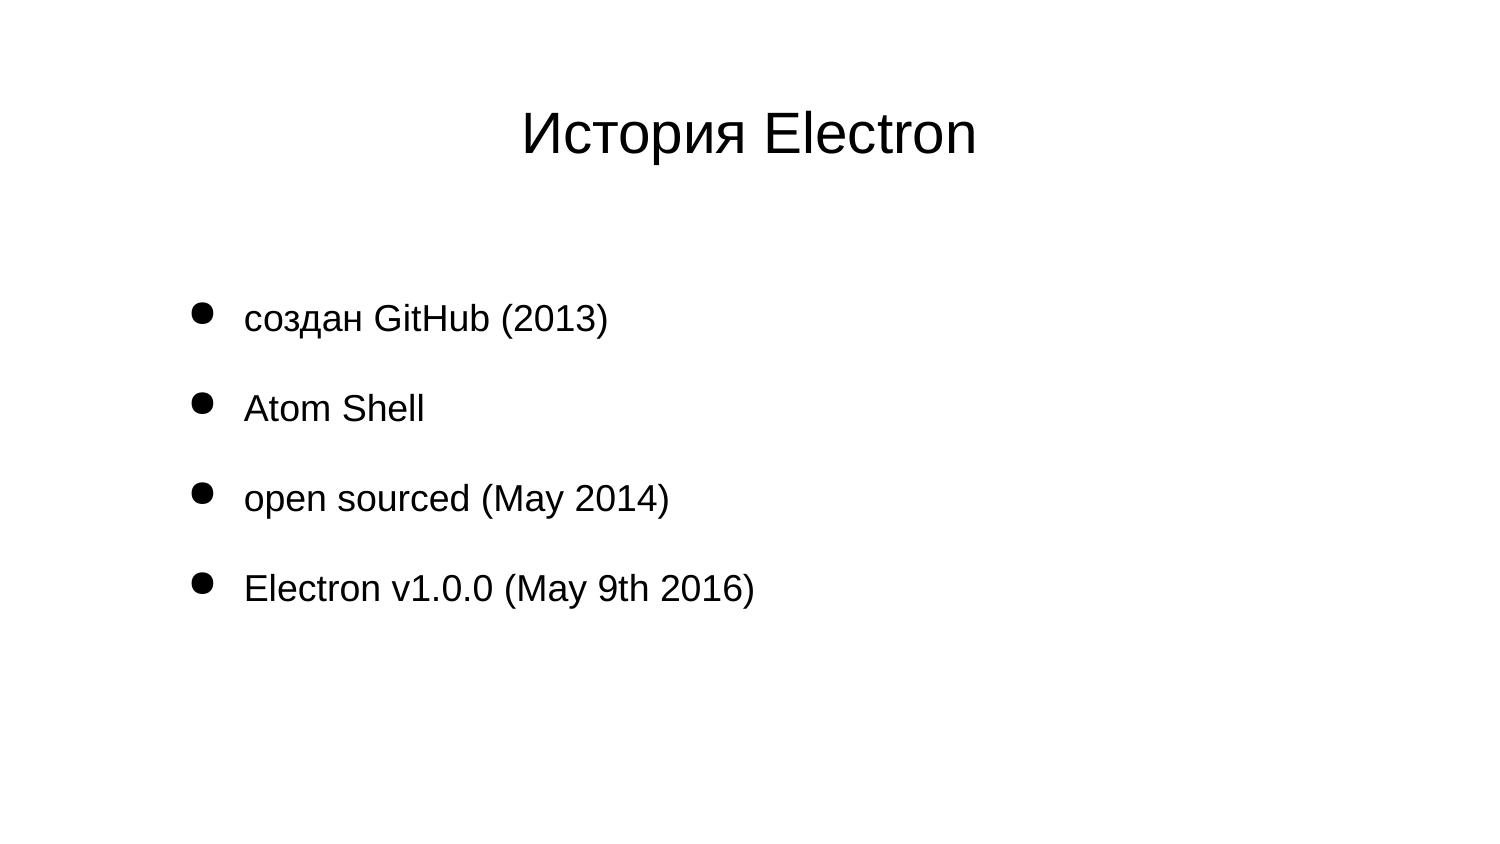

# История Electron
создан GitHub (2013)
Atom Shell
open sourced (May 2014)
Electron v1.0.0 (May 9th 2016)